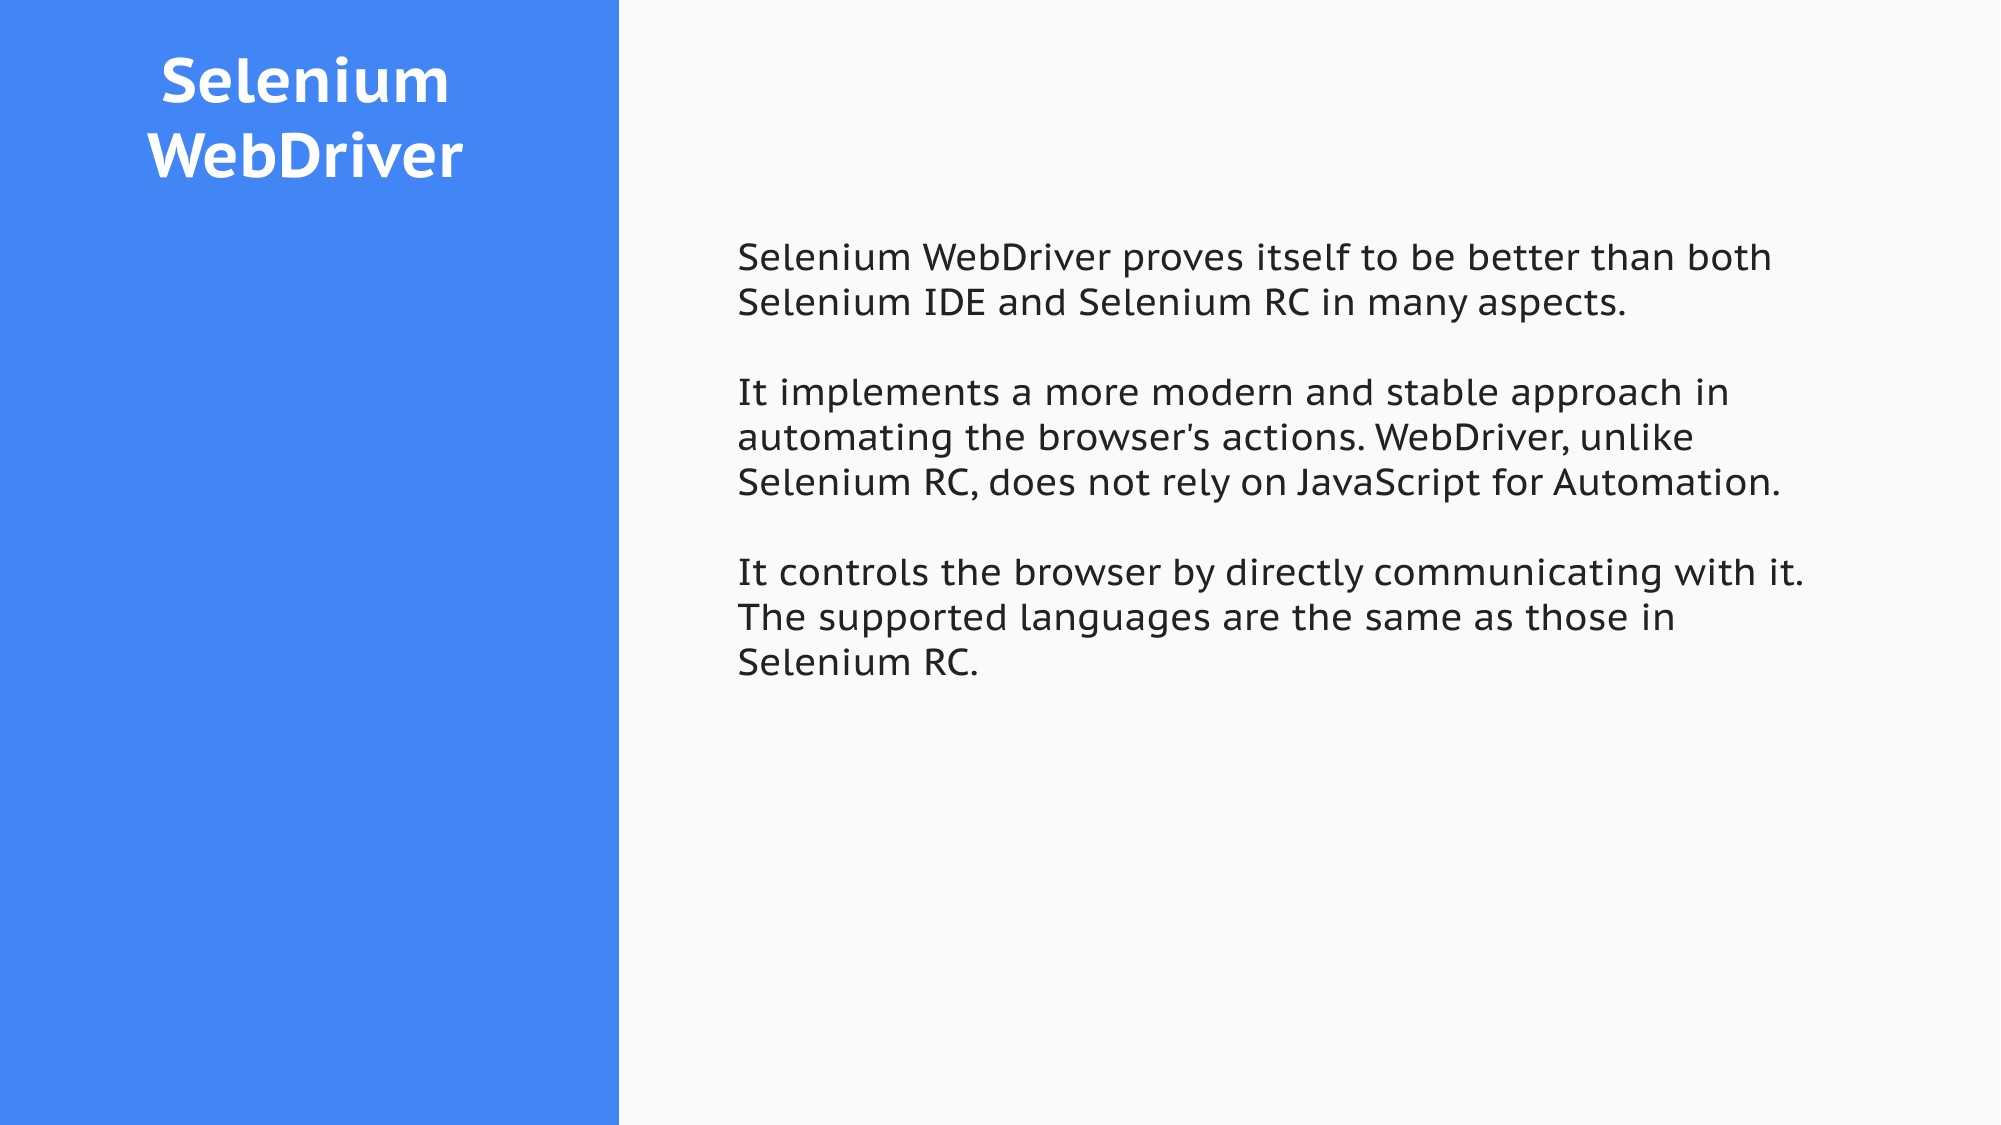

Selenium WebDriver
# Selenium WebDriver proves itself to be better than both Selenium IDE and Selenium RC in many aspects.

It implements a more modern and stable approach in automating the browser's actions. WebDriver, unlike Selenium RC, does not rely on JavaScript for Automation.

It controls the browser by directly communicating with it. The supported languages are the same as those in Selenium RC.